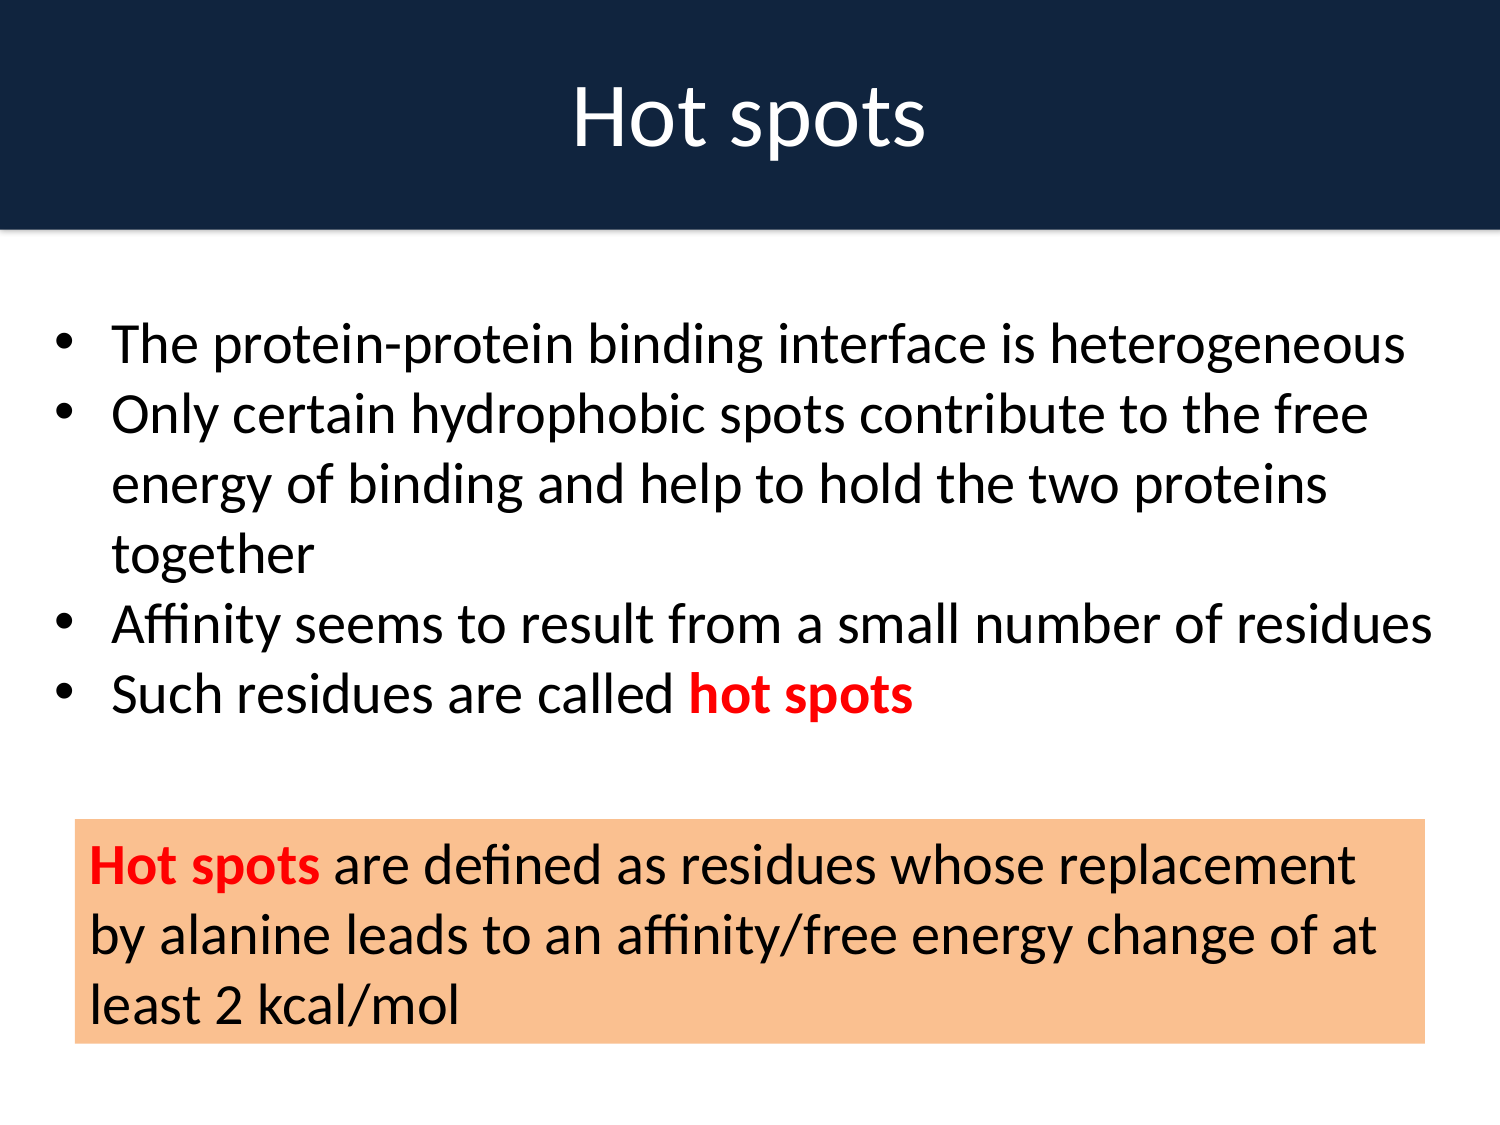

# Hot spots
The protein-protein binding interface is heterogeneous
Only certain hydrophobic spots contribute to the free energy of binding and help to hold the two proteins together
Affinity seems to result from a small number of residues
Such residues are called hot spots

Hot spots are defined as residues whose replacement by alanine leads to an affinity/free energy change of at least 2 kcal/mol